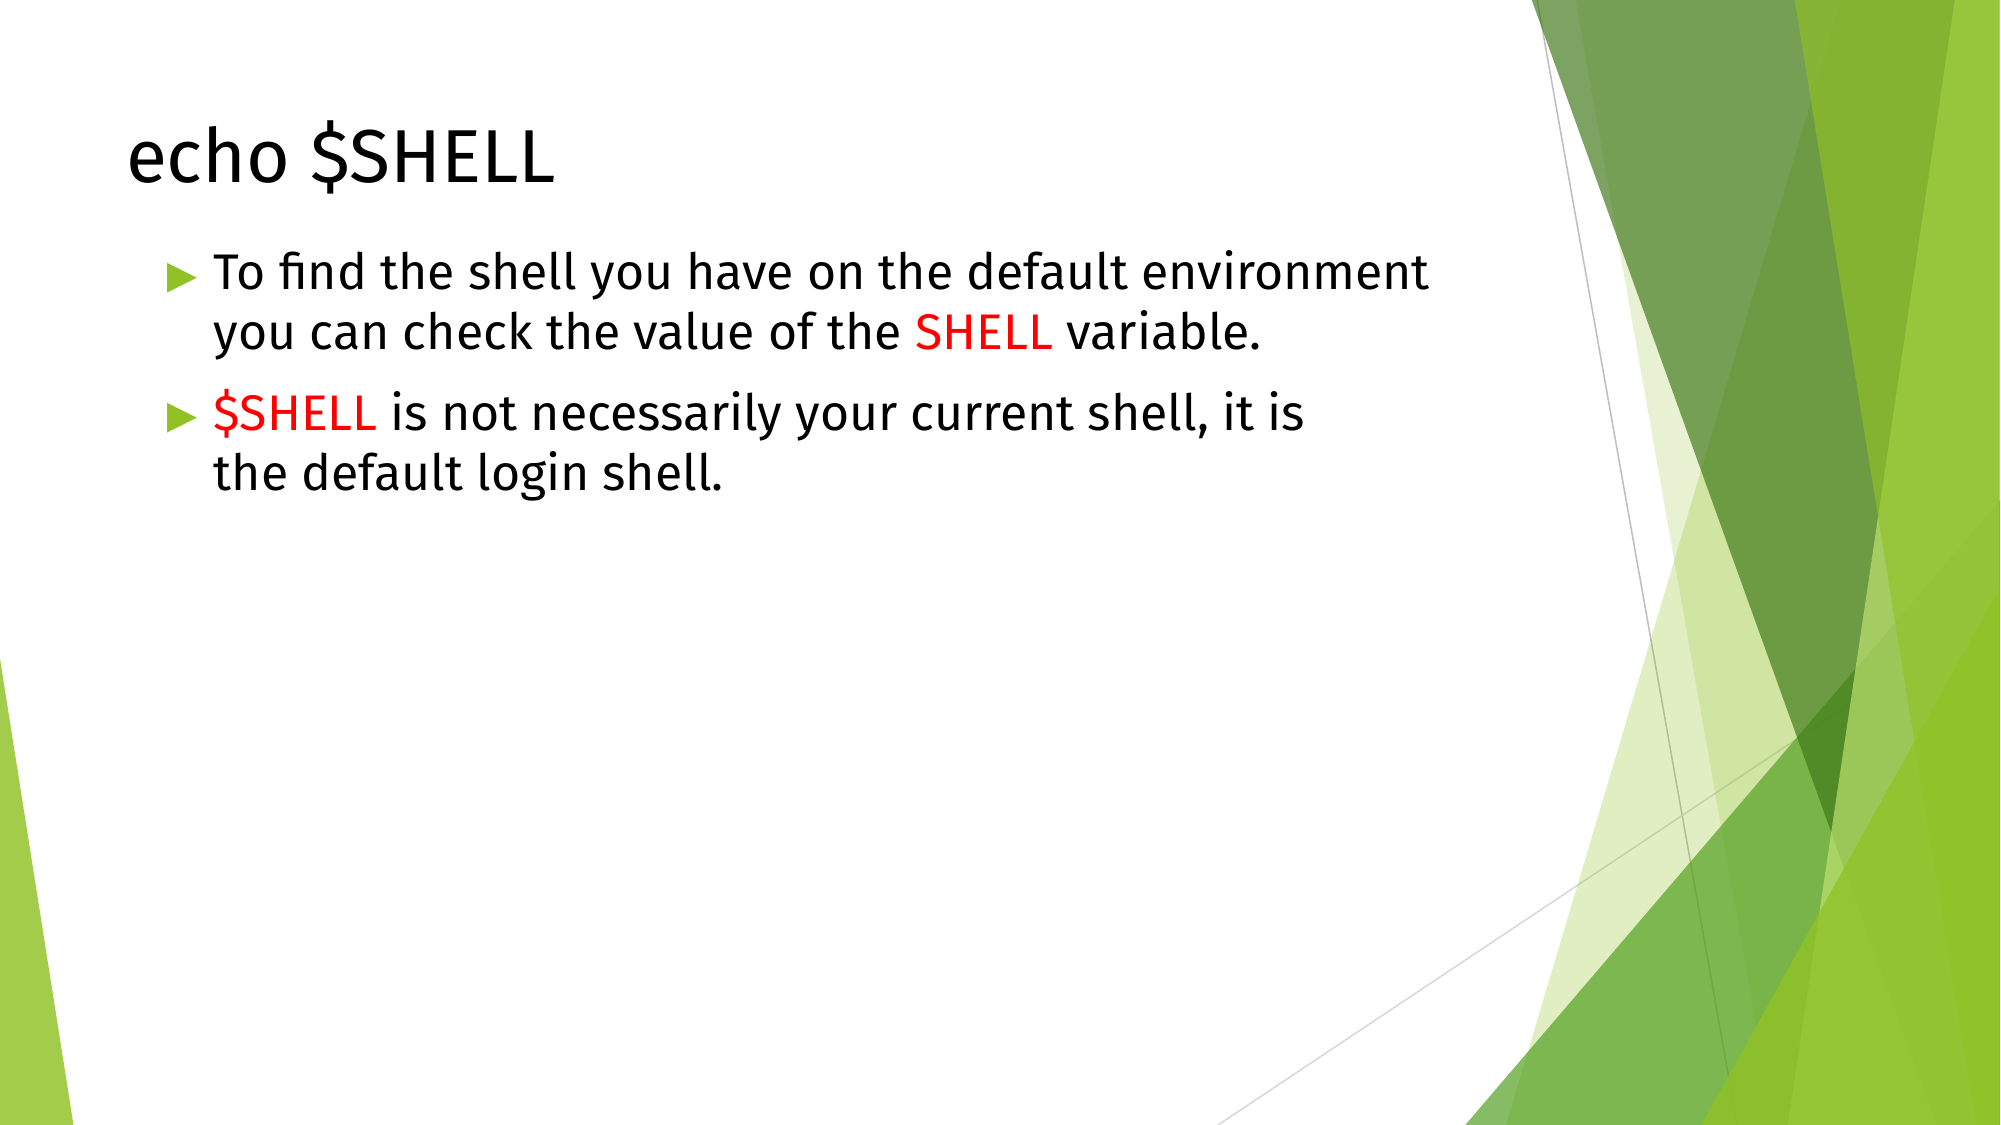

# echo $SHELL
To find the shell you have on the default environment you can check the value of the SHELL variable.
$SHELL is not necessarily your current shell, it is the default login shell.